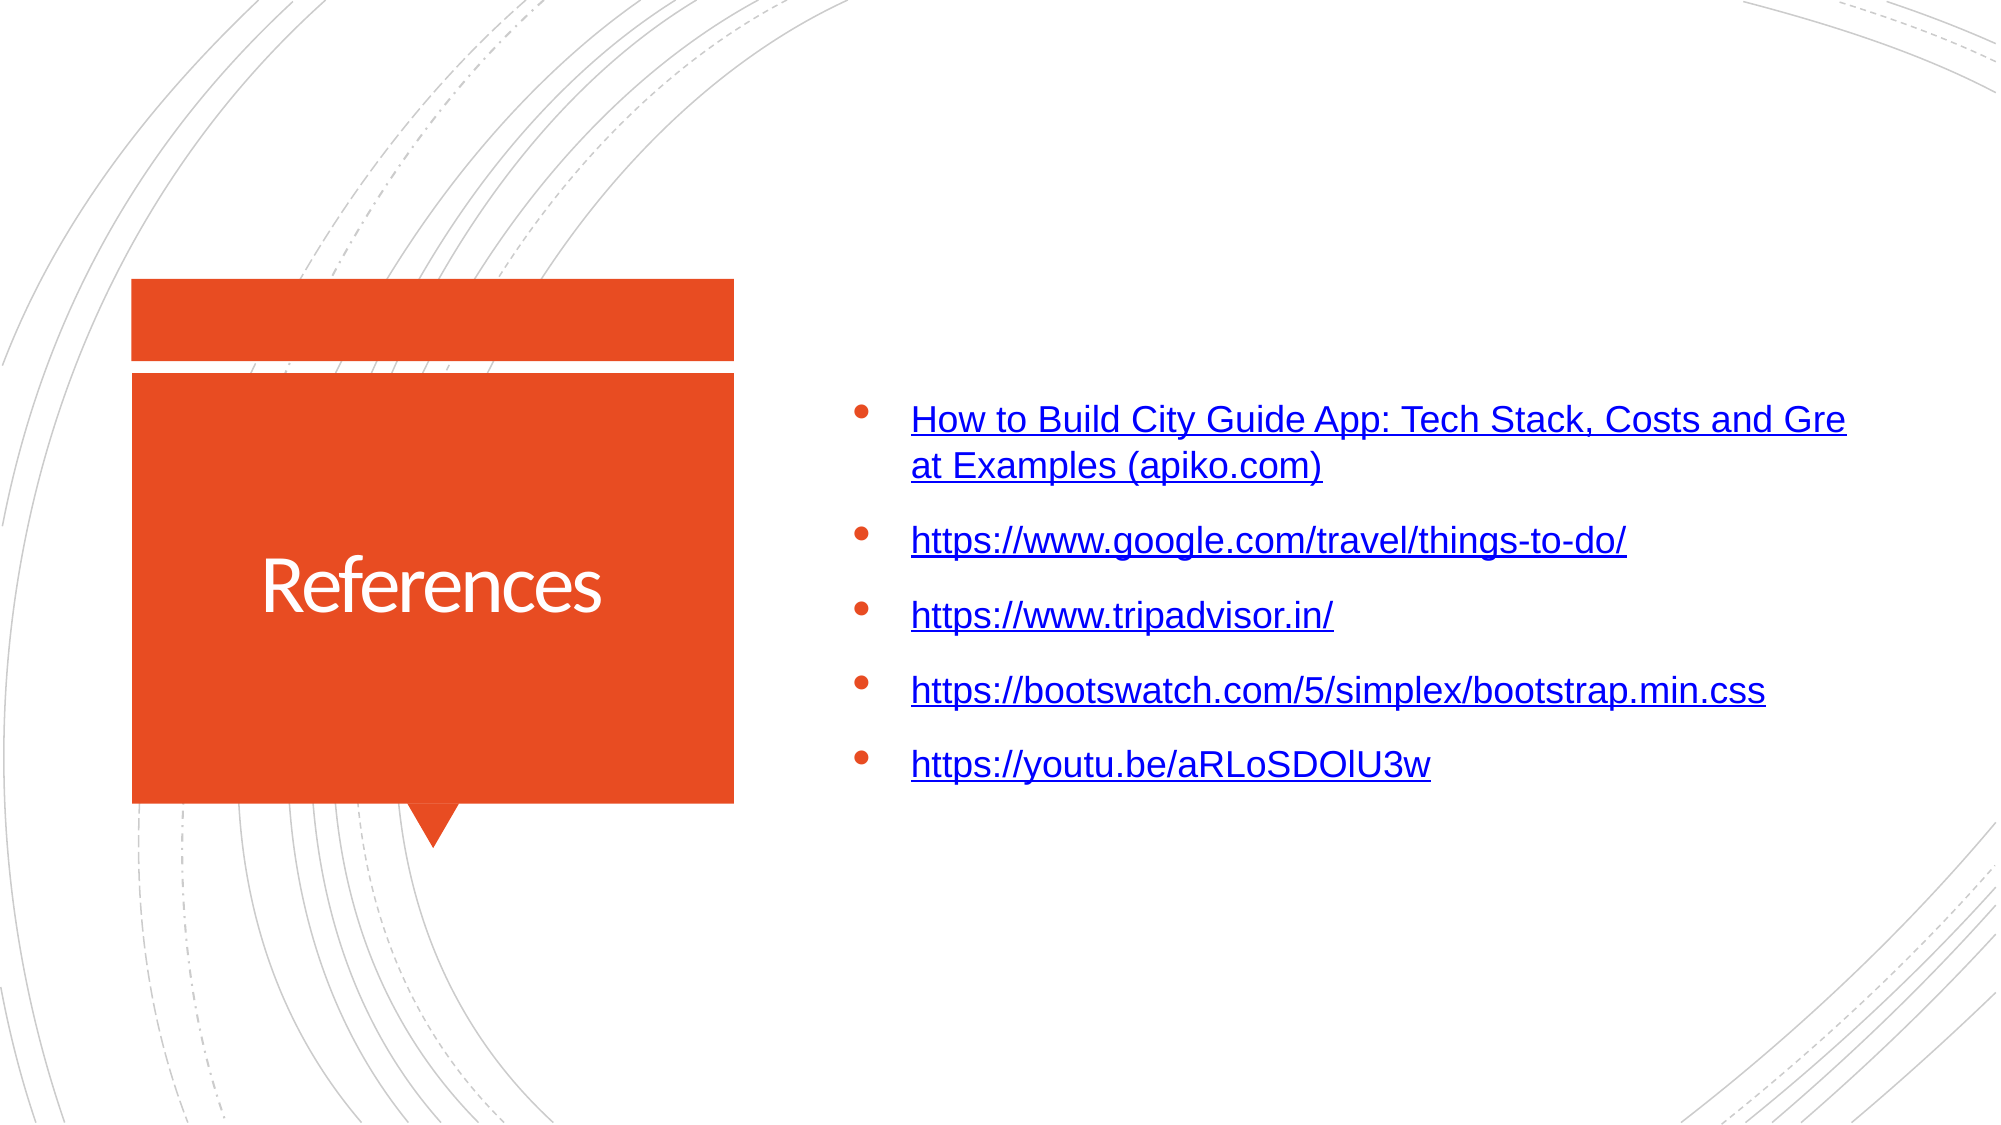

How to Build City Guide App: Tech Stack, Costs and Great Examples (apiko.com)
https://www.google.com/travel/things-to-do/
https://www.tripadvisor.in/
https://bootswatch.com/5/simplex/bootstrap.min.css
https://youtu.be/aRLoSDOlU3w
# References